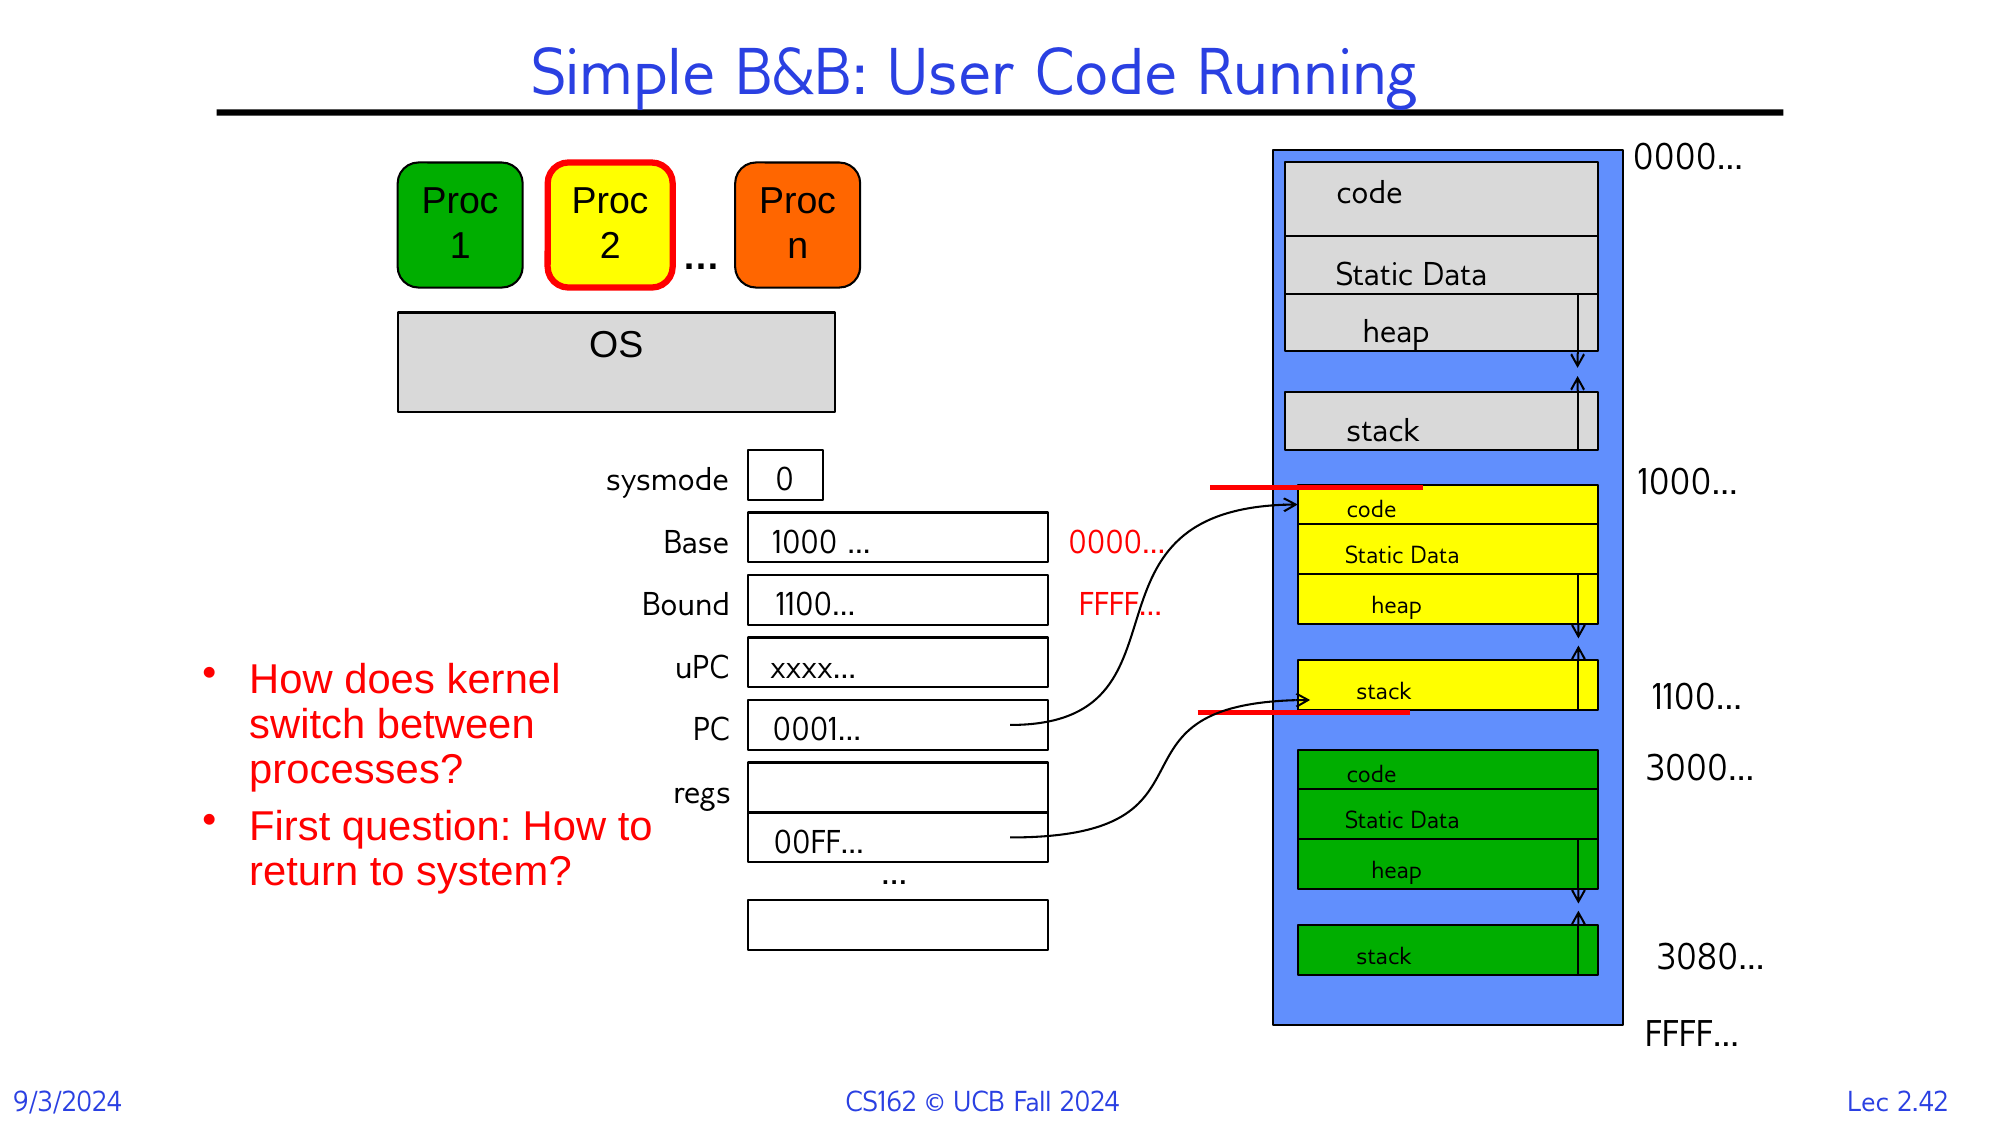

# Simple B&B: User Code Running
0000…

Proc 1
Proc 2
Proc n

code

Static Data

heap

stack
…
OS
sysmode

0
1000…

code

Static Data

heap

stack
Base

1000 …
0000…
Bound

1100…
FFFF…
uPC

xxxx…
How does kernel switch between processes?
First question: How to return to system?
1100…
PC

0001…
3000…

code

Static Data

heap

stack
regs

00FF…
…

3080…
FFFF…